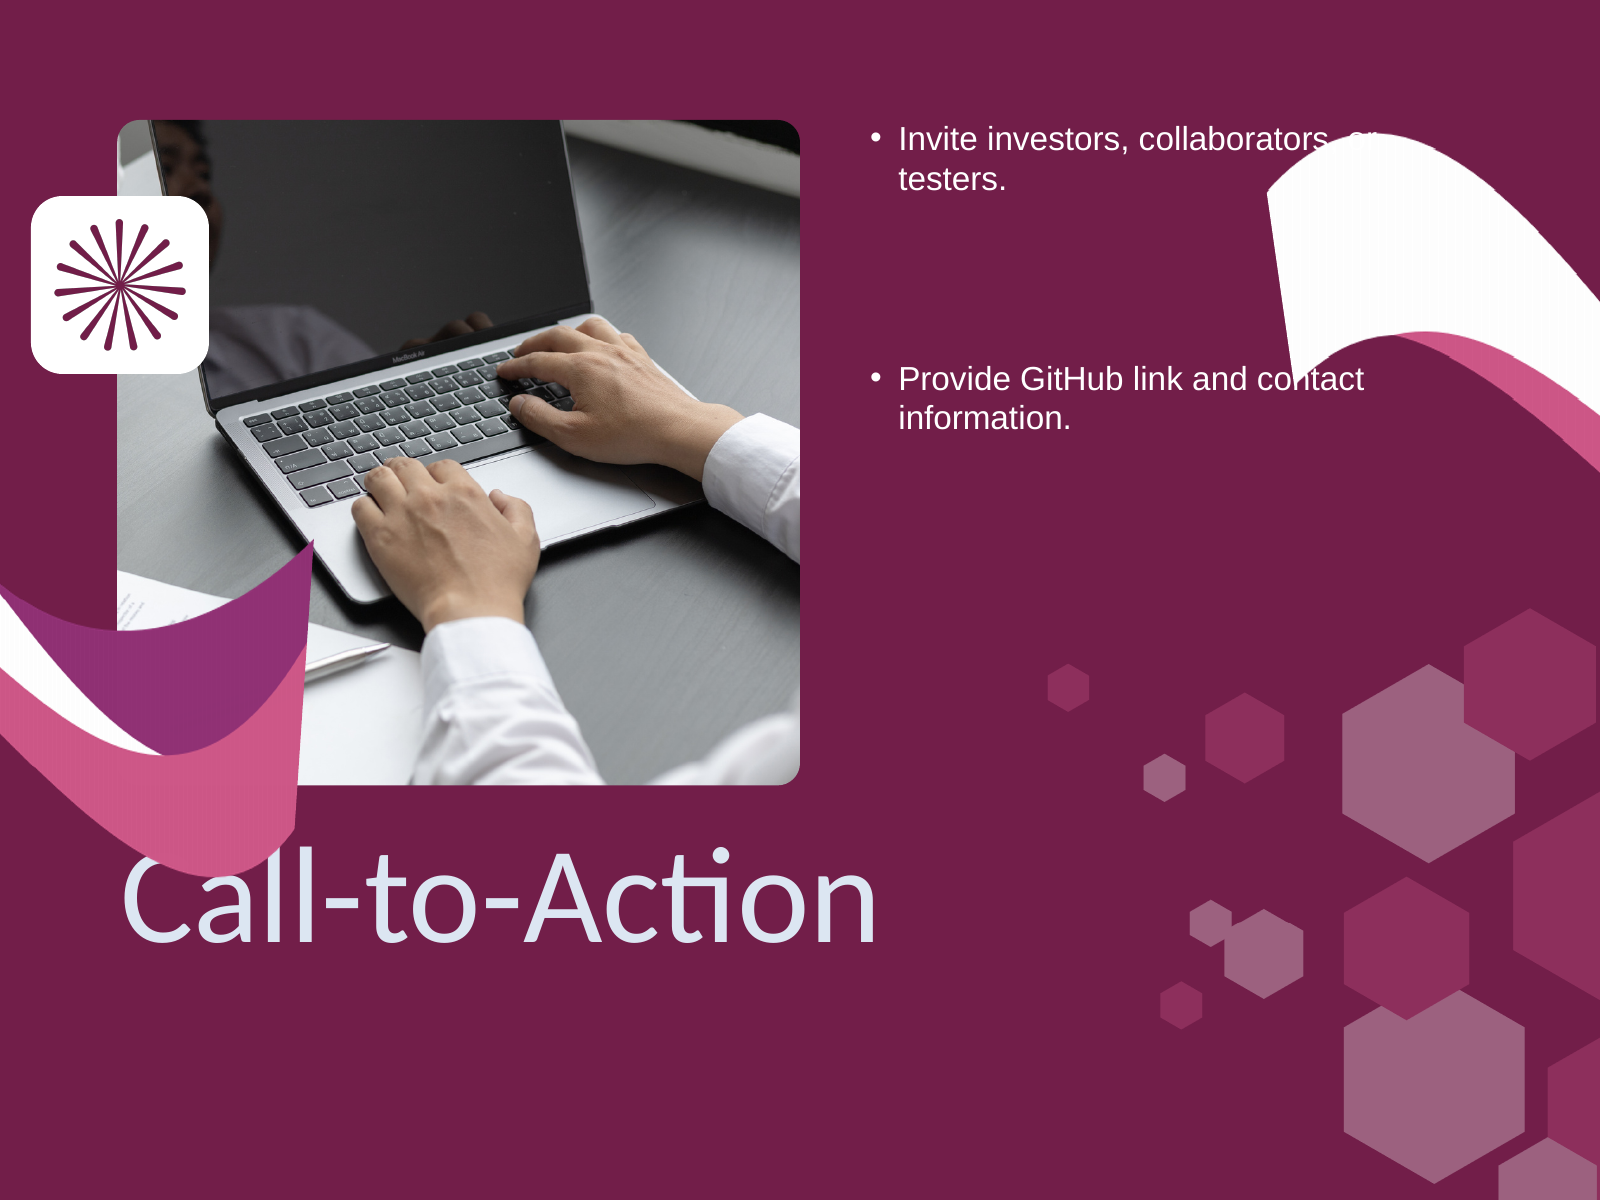

Invite investors, collaborators, or testers.

Provide GitHub link and contact information.

Call-to-Action